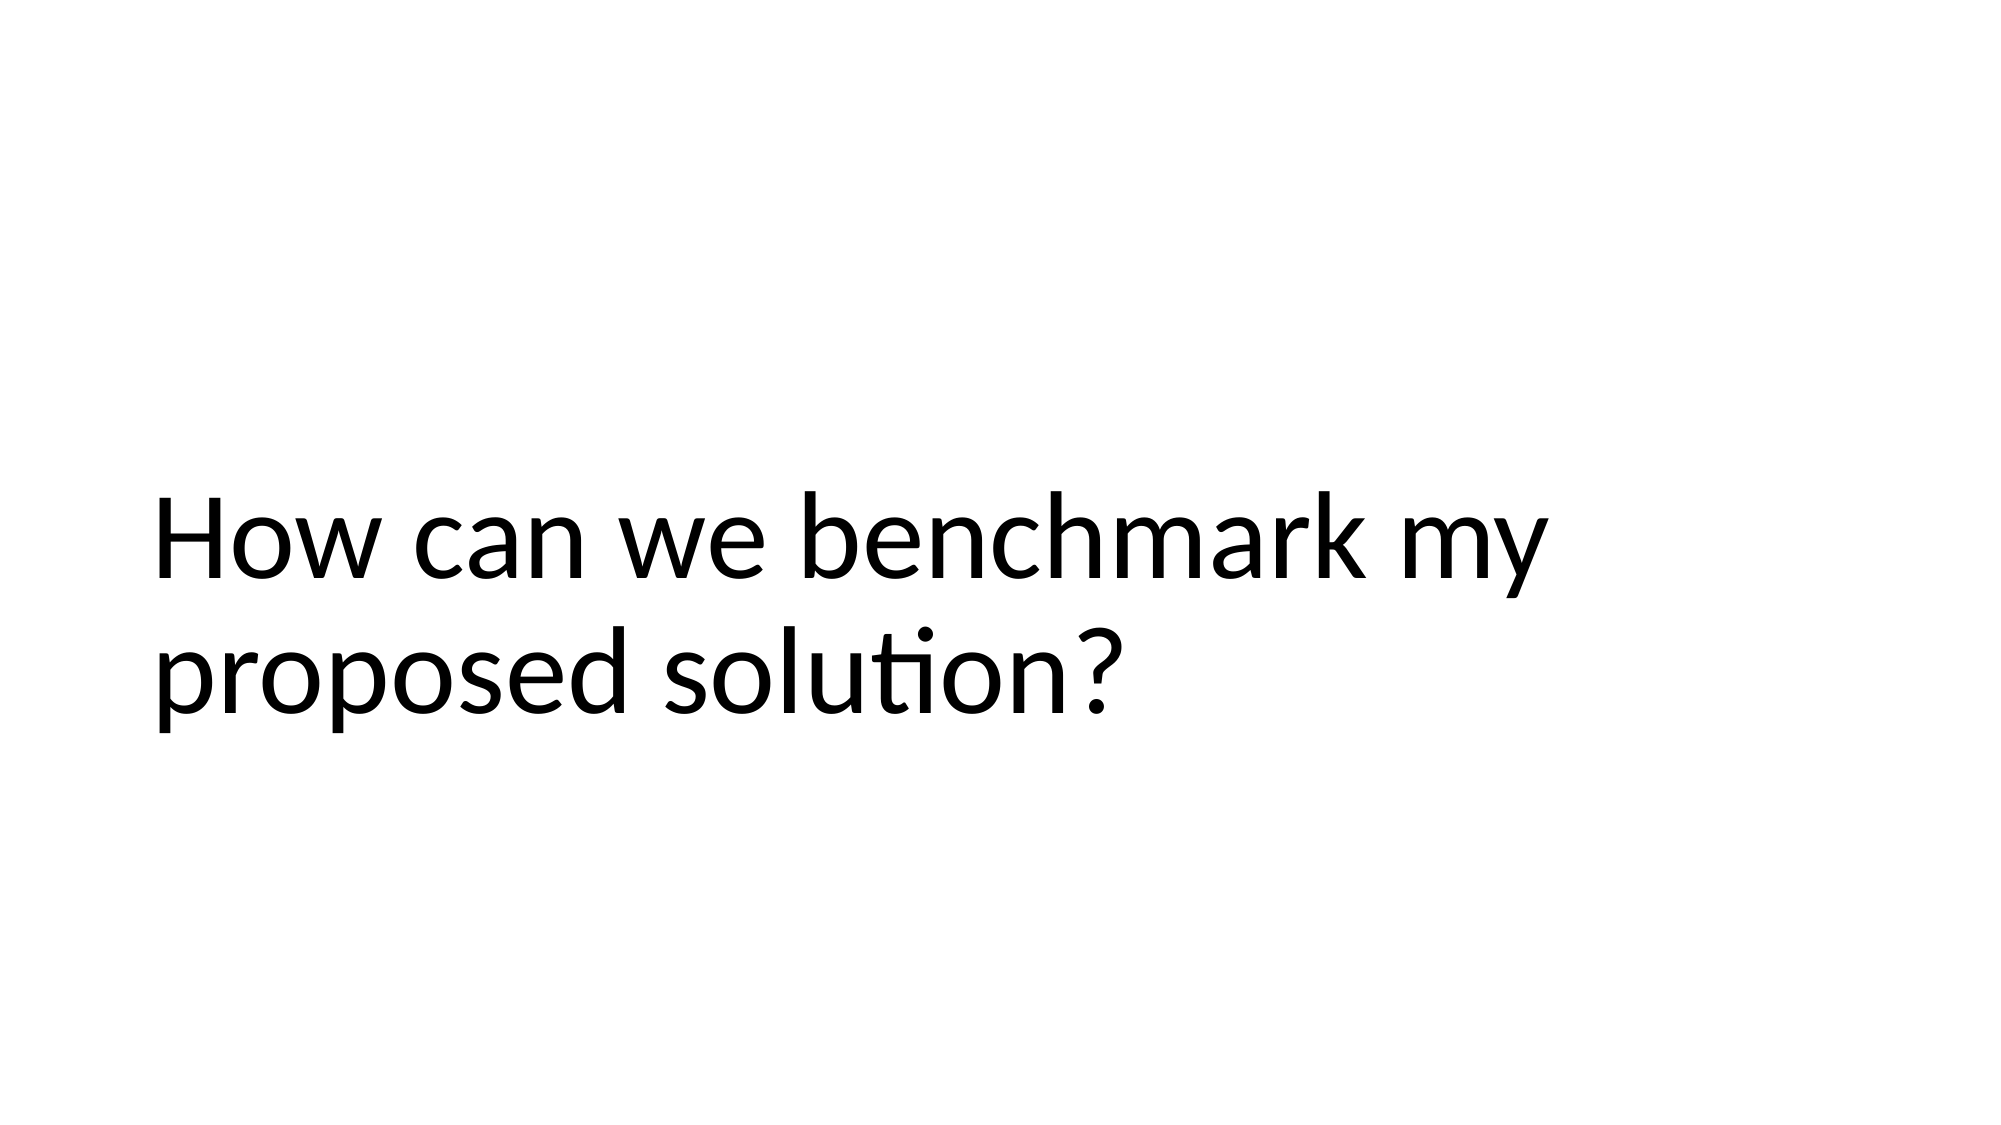

# How can we benchmark my proposed solution?